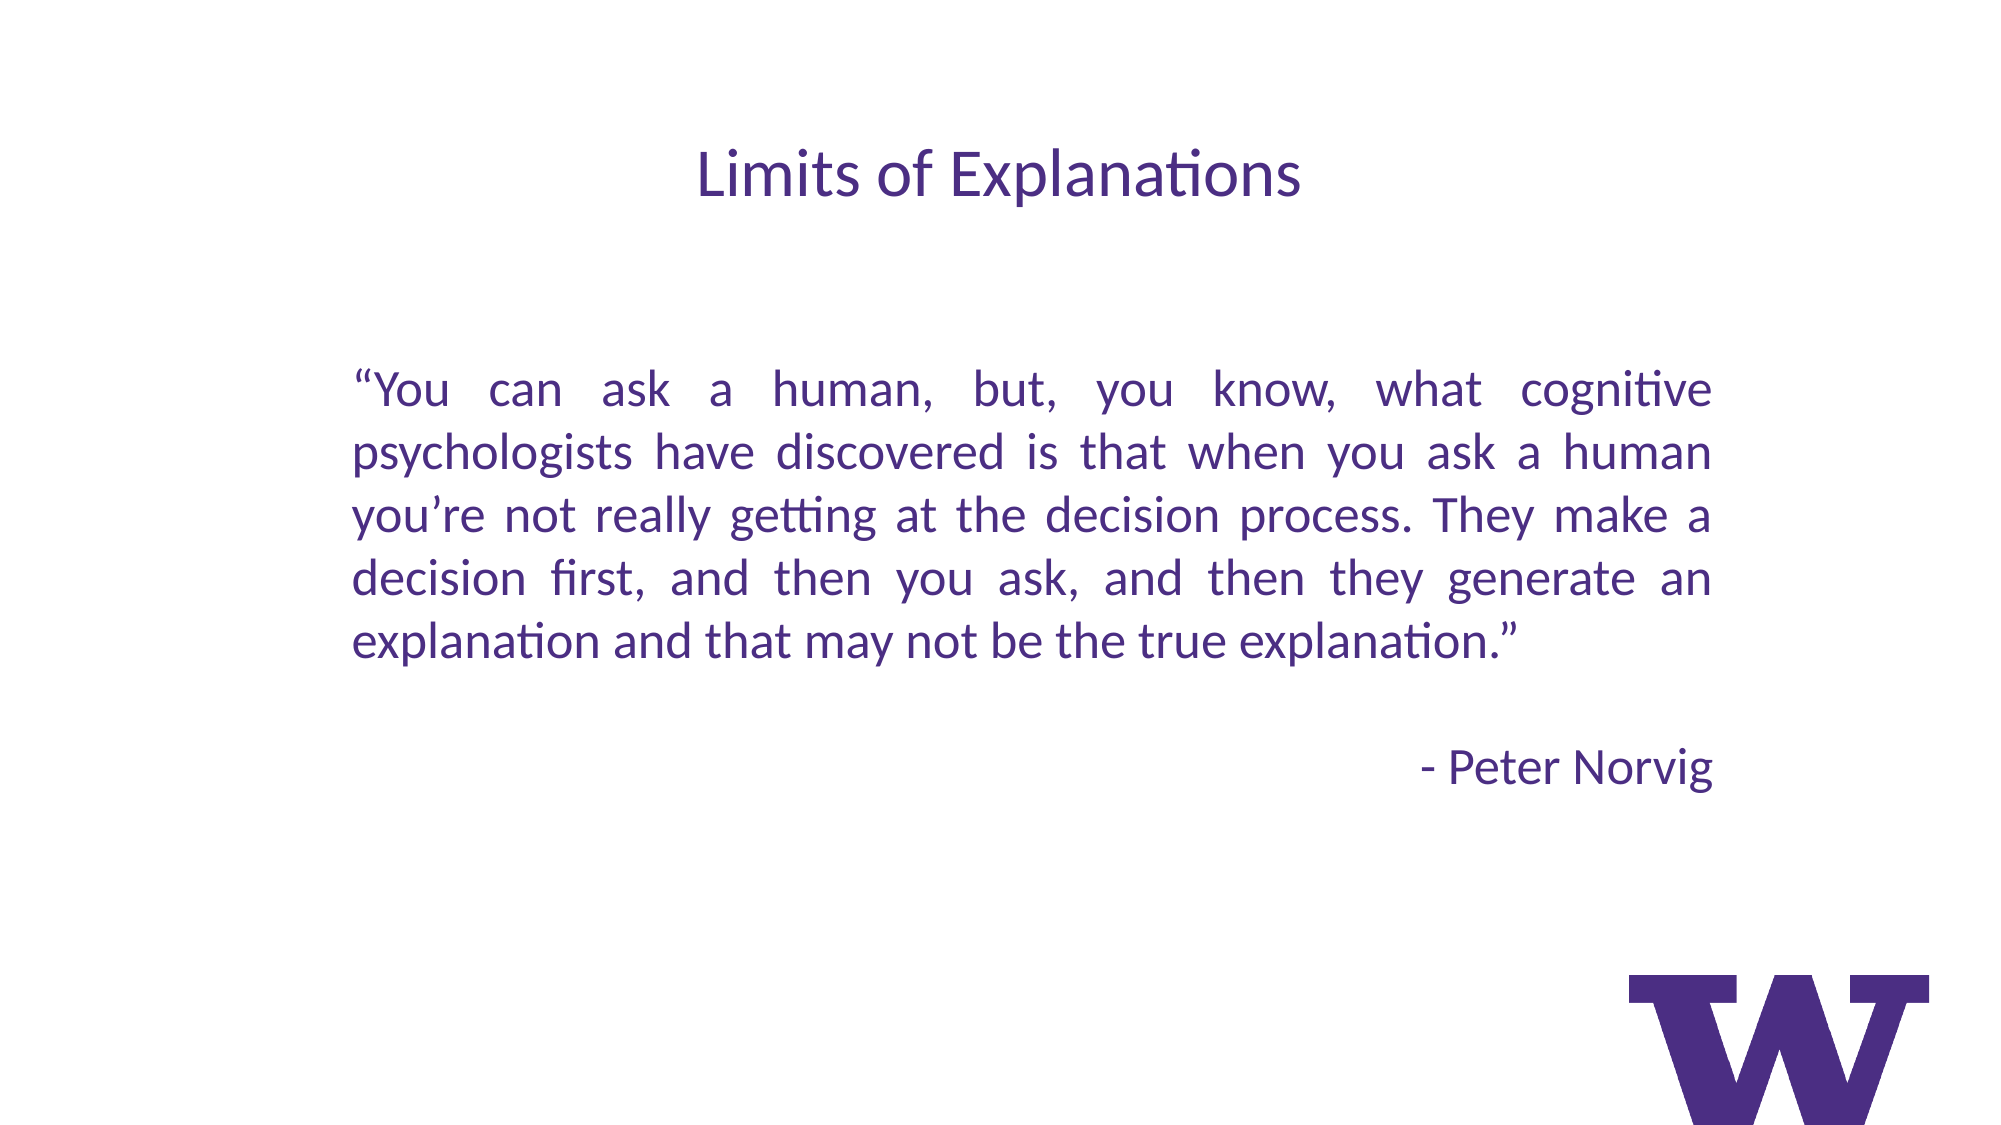

# Limits of Explanations
“You can ask a human, but, you know, what cognitive psychologists have discovered is that when you ask a human you’re not really getting at the decision process. They make a decision first, and then you ask, and then they generate an explanation and that may not be the true explanation.”

- Peter Norvig